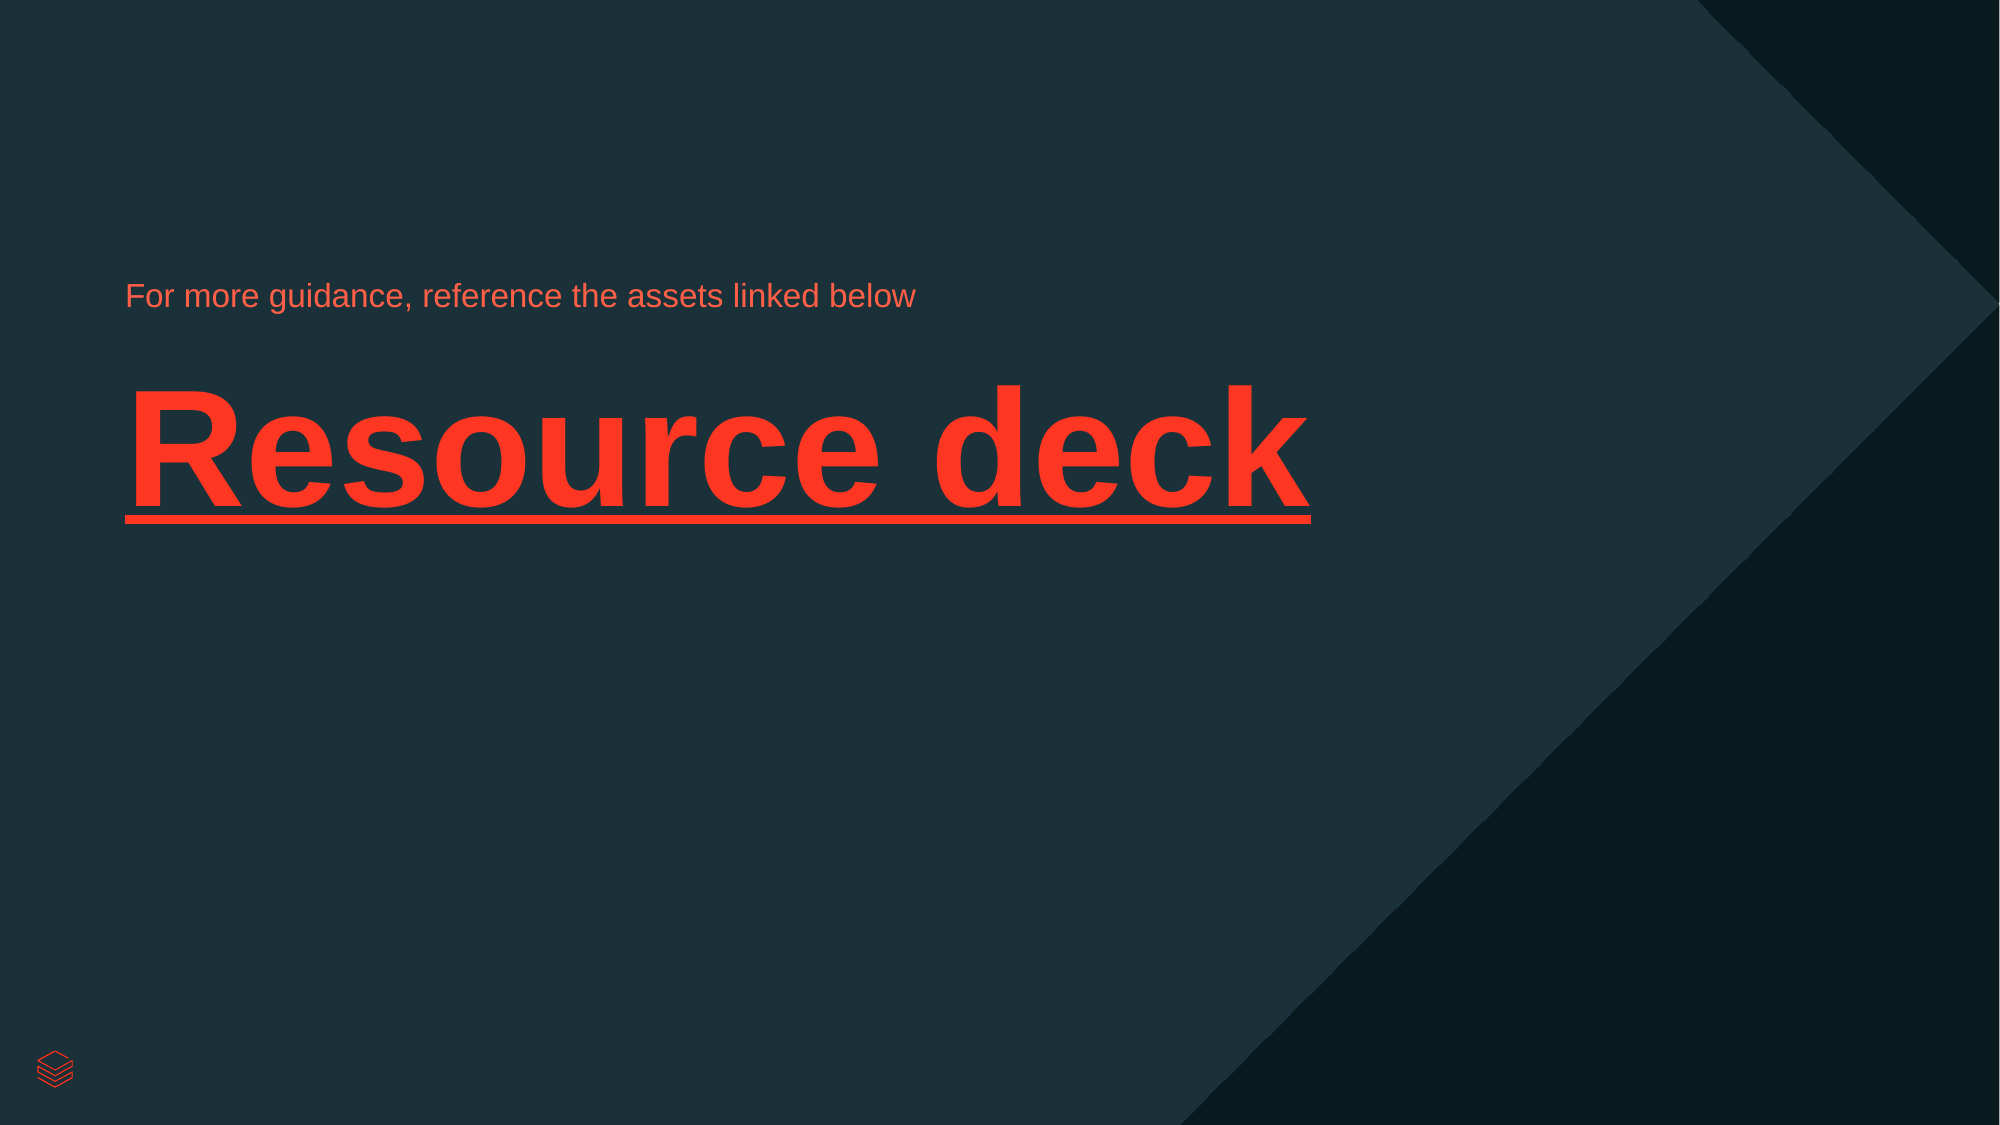

For more guidance, reference the assets linked below
# Resource deck